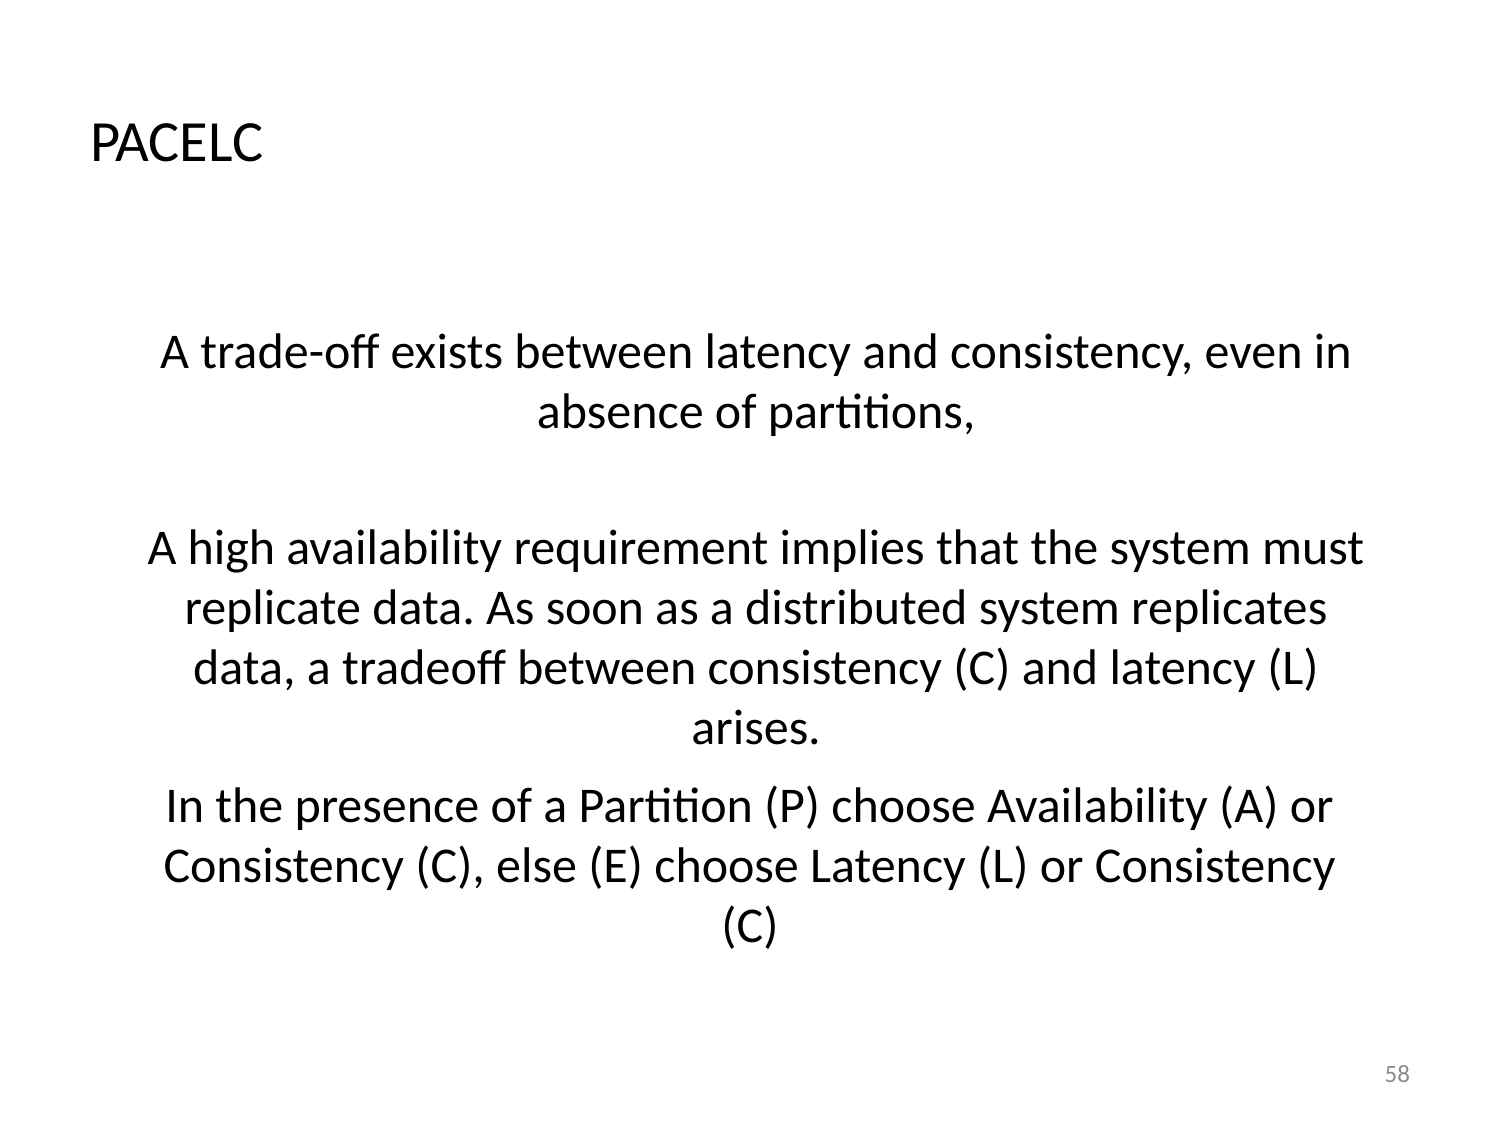

# PACELC
A trade-off exists between latency and consistency, even in absence of partitions,
A high availability requirement implies that the system must replicate data. As soon as a distributed system replicates data, a tradeoff between consistency (C) and latency (L) arises.
In the presence of a Partition (P) choose Availability (A) or Consistency (C), else (E) choose Latency (L) or Consistency (C)
58